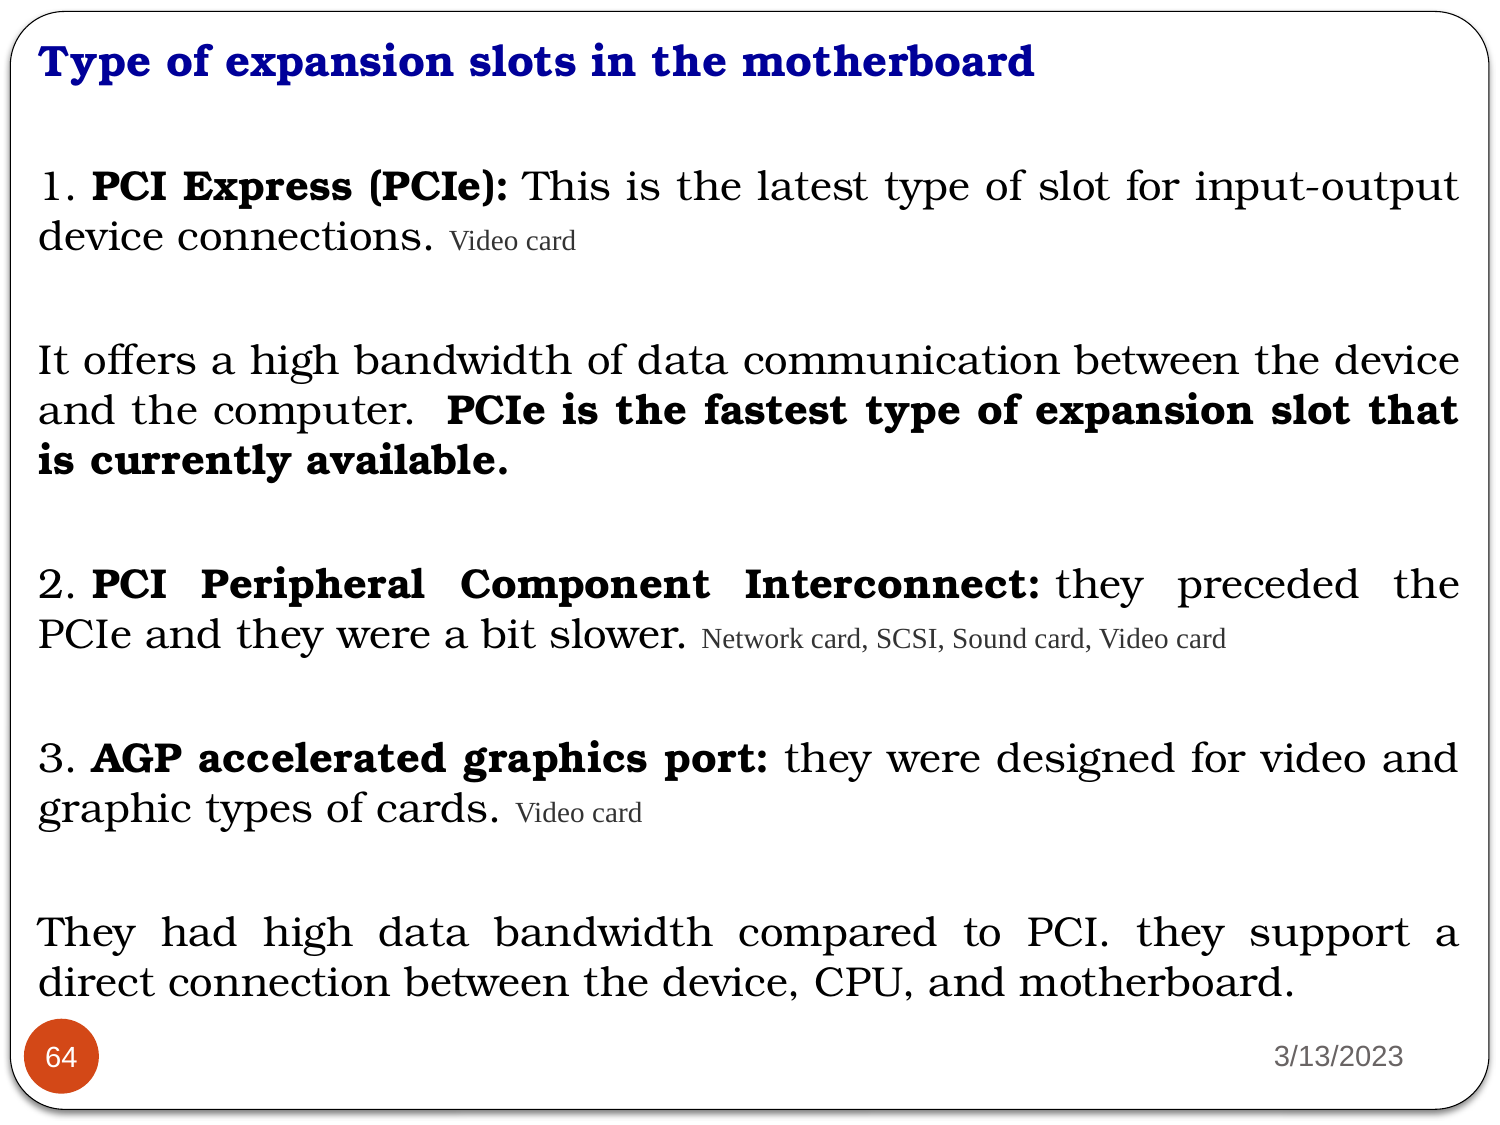

Type of expansion slots in the motherboard

1. PCI Express (PCIe): This is the latest type of slot for input-output device connections. Video card

It offers a high bandwidth of data communication between the device and the computer.  PCIe is the fastest type of expansion slot that is currently available.

2. PCI Peripheral Component Interconnect: they preceded the PCIe and they were a bit slower. Network card, SCSI, Sound card, Video card

3. AGP accelerated graphics port: they were designed for video and graphic types of cards. Video card

They had high data bandwidth compared to PCI. they support a direct connection between the device, CPU, and motherboard.
3/13/2023
64